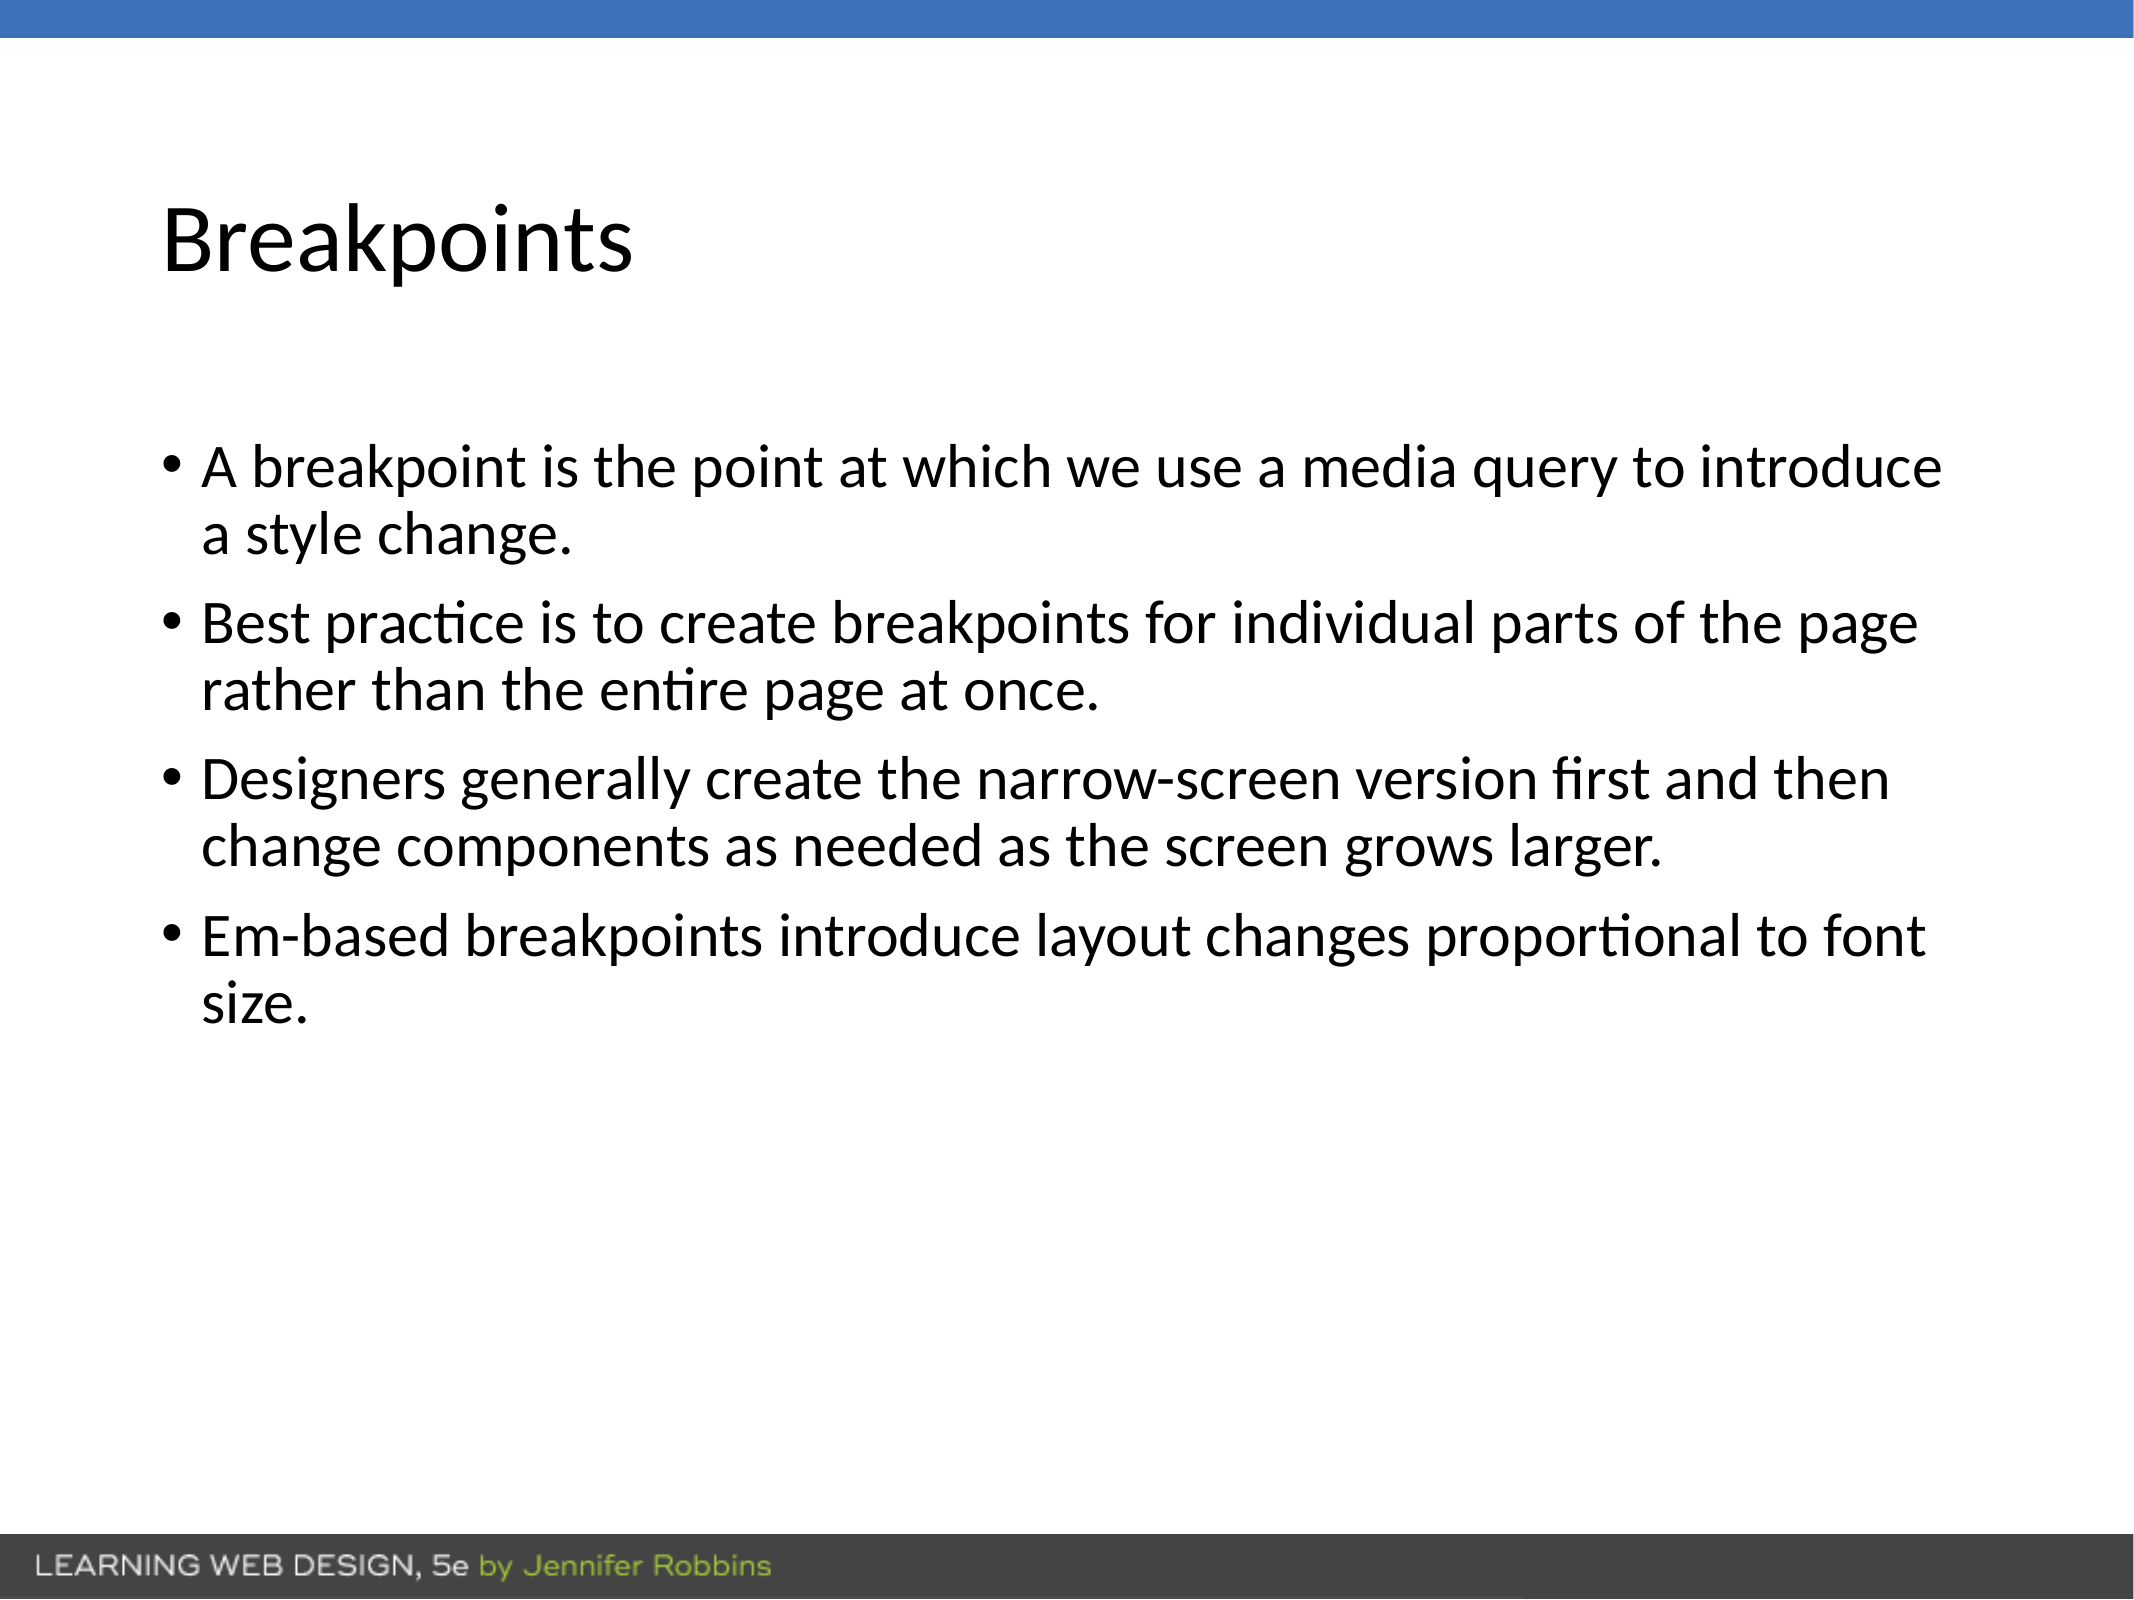

# Breakpoints
A breakpoint is the point at which we use a media query to introduce a style change.
Best practice is to create breakpoints for individual parts of the page rather than the entire page at once.
Designers generally create the narrow-screen version first and then change components as needed as the screen grows larger.
Em-based breakpoints introduce layout changes proportional to font size.